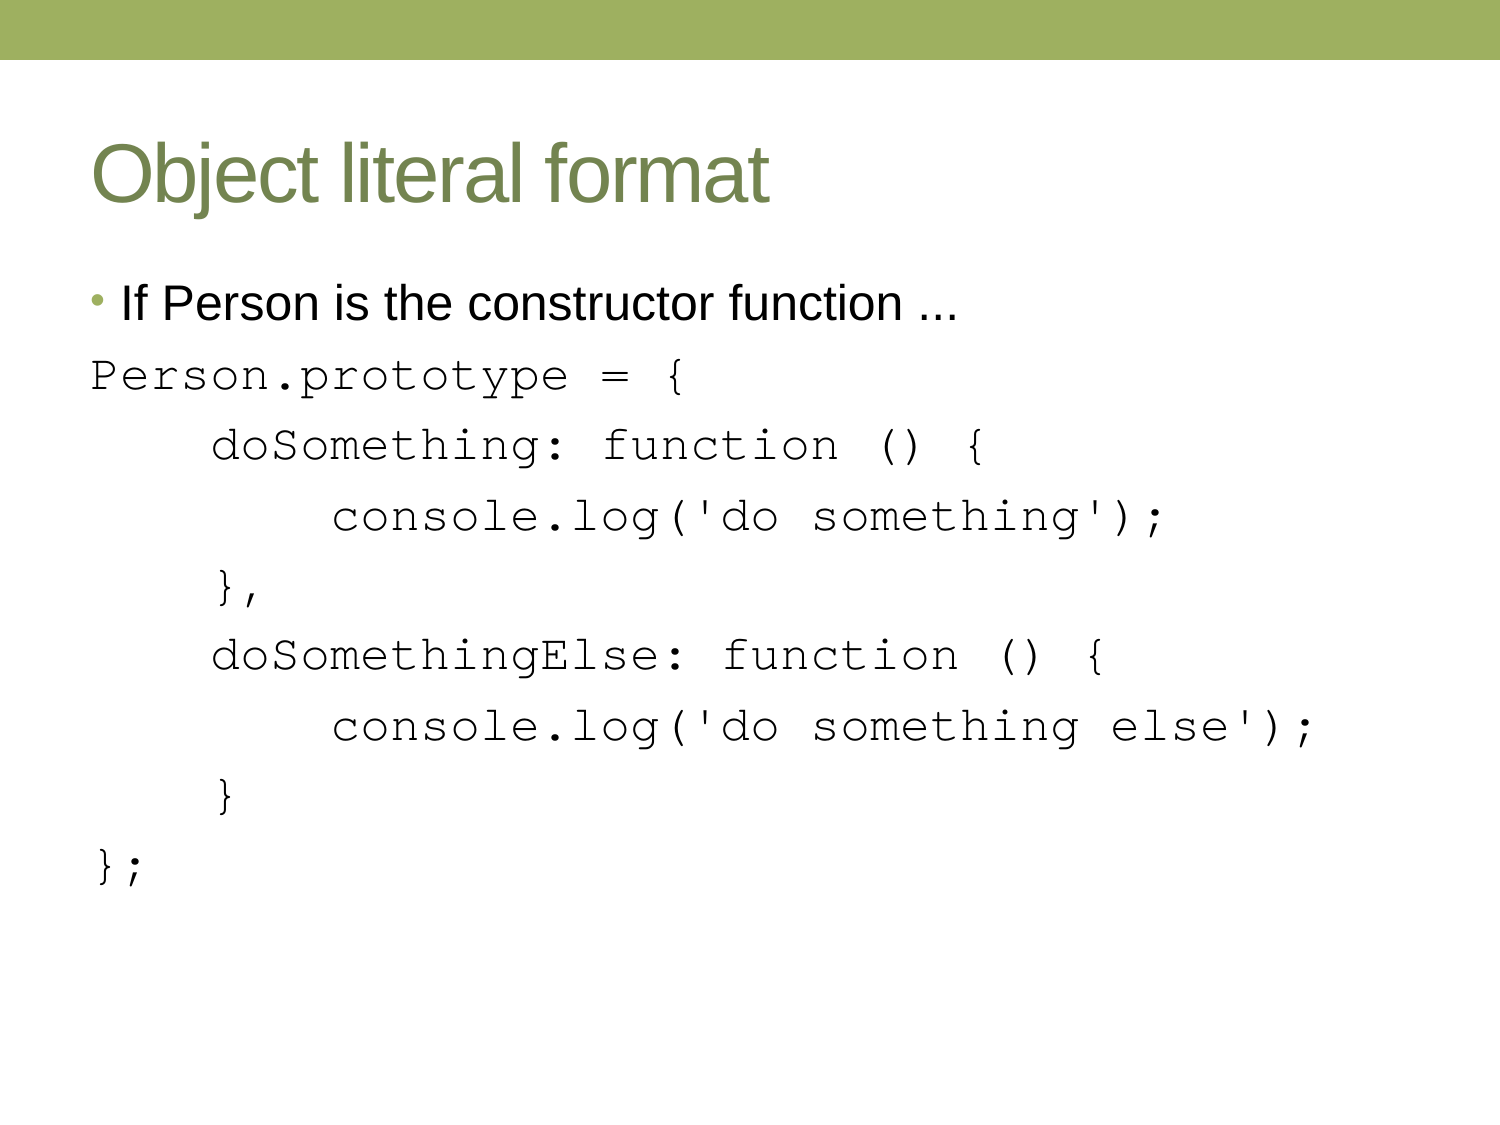

# Object literal format
If Person is the constructor function ...
Person.prototype = {
    doSomething: function () {
        console.log('do something');
    },
    doSomethingElse: function () {
        console.log('do something else');
    }
};